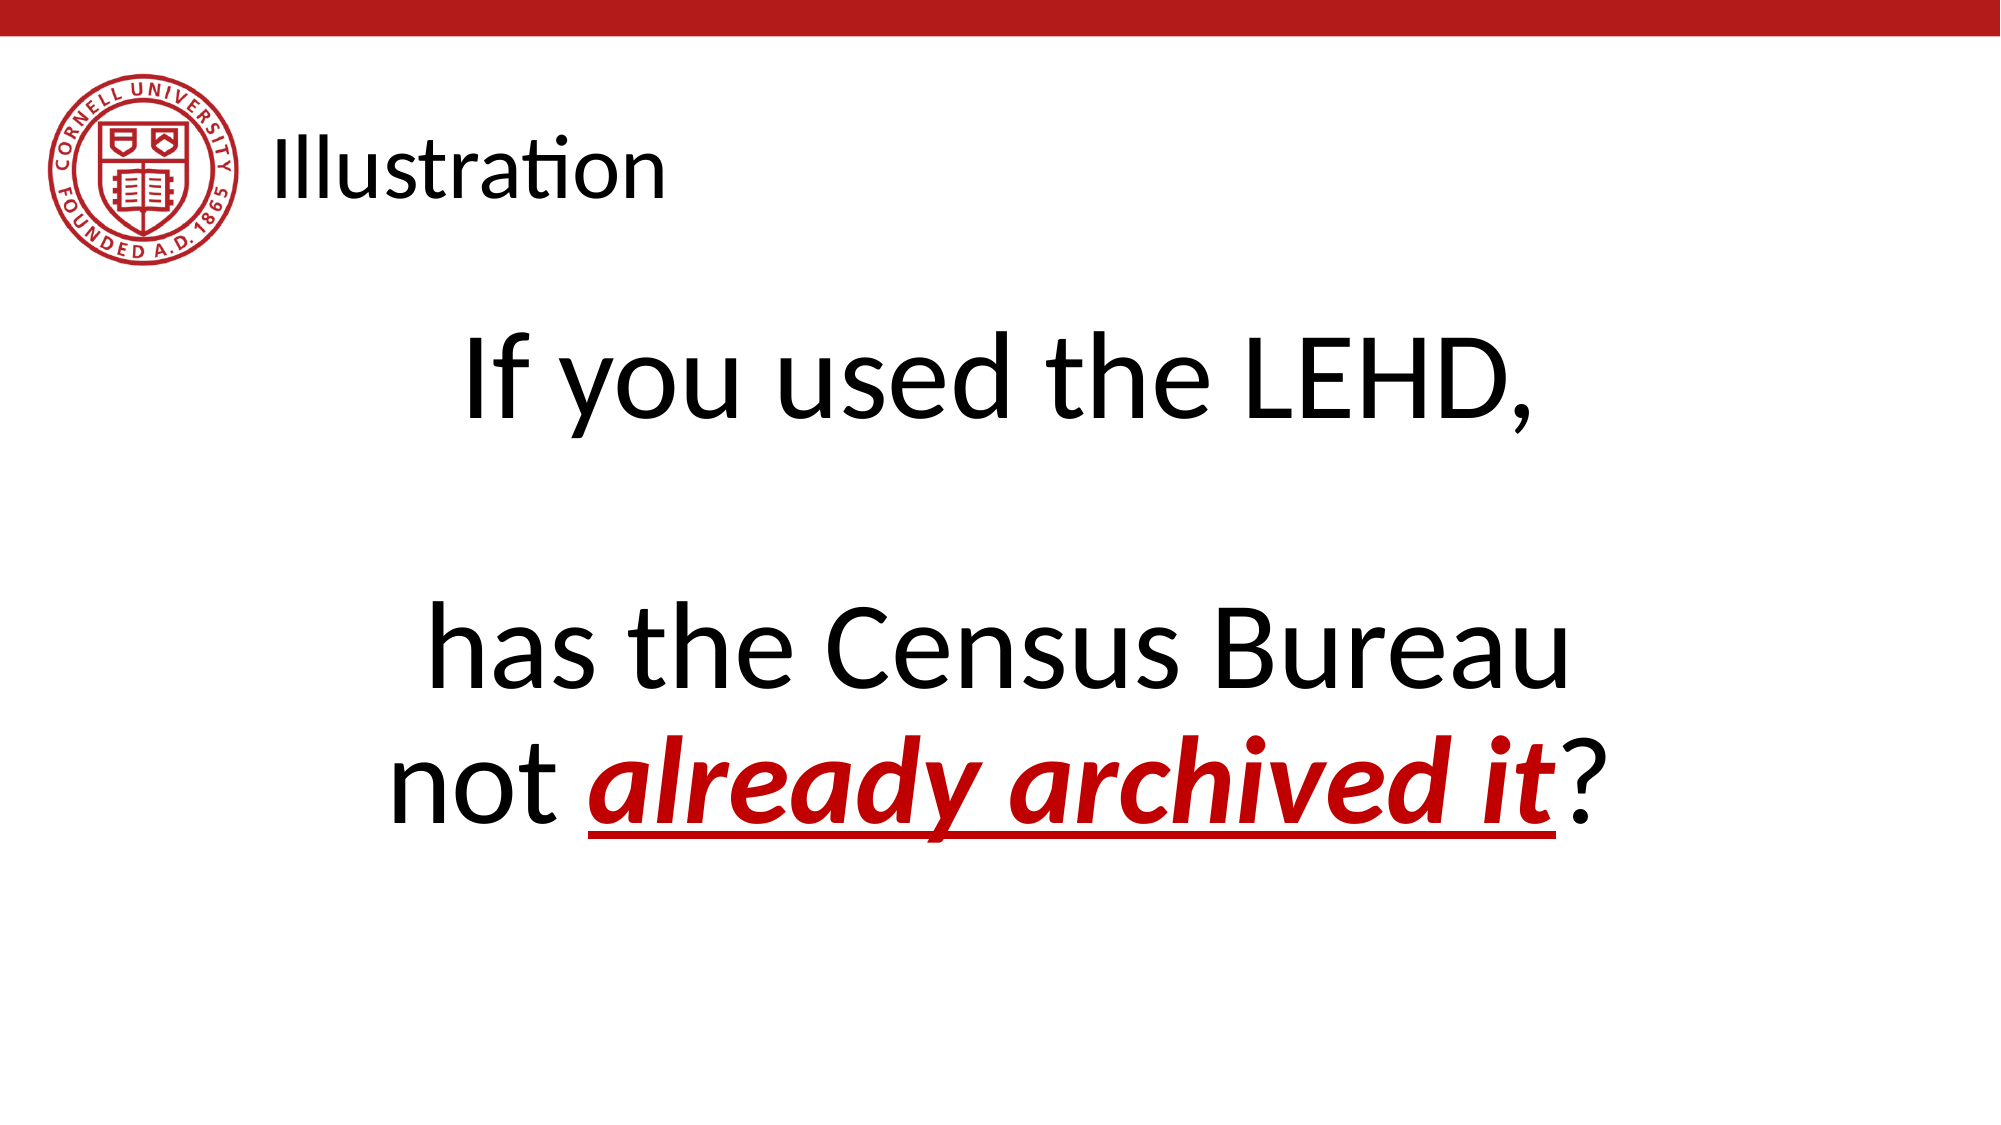

# Illustration
If you used the LEHD,
has the Census Bureau not already archived it?